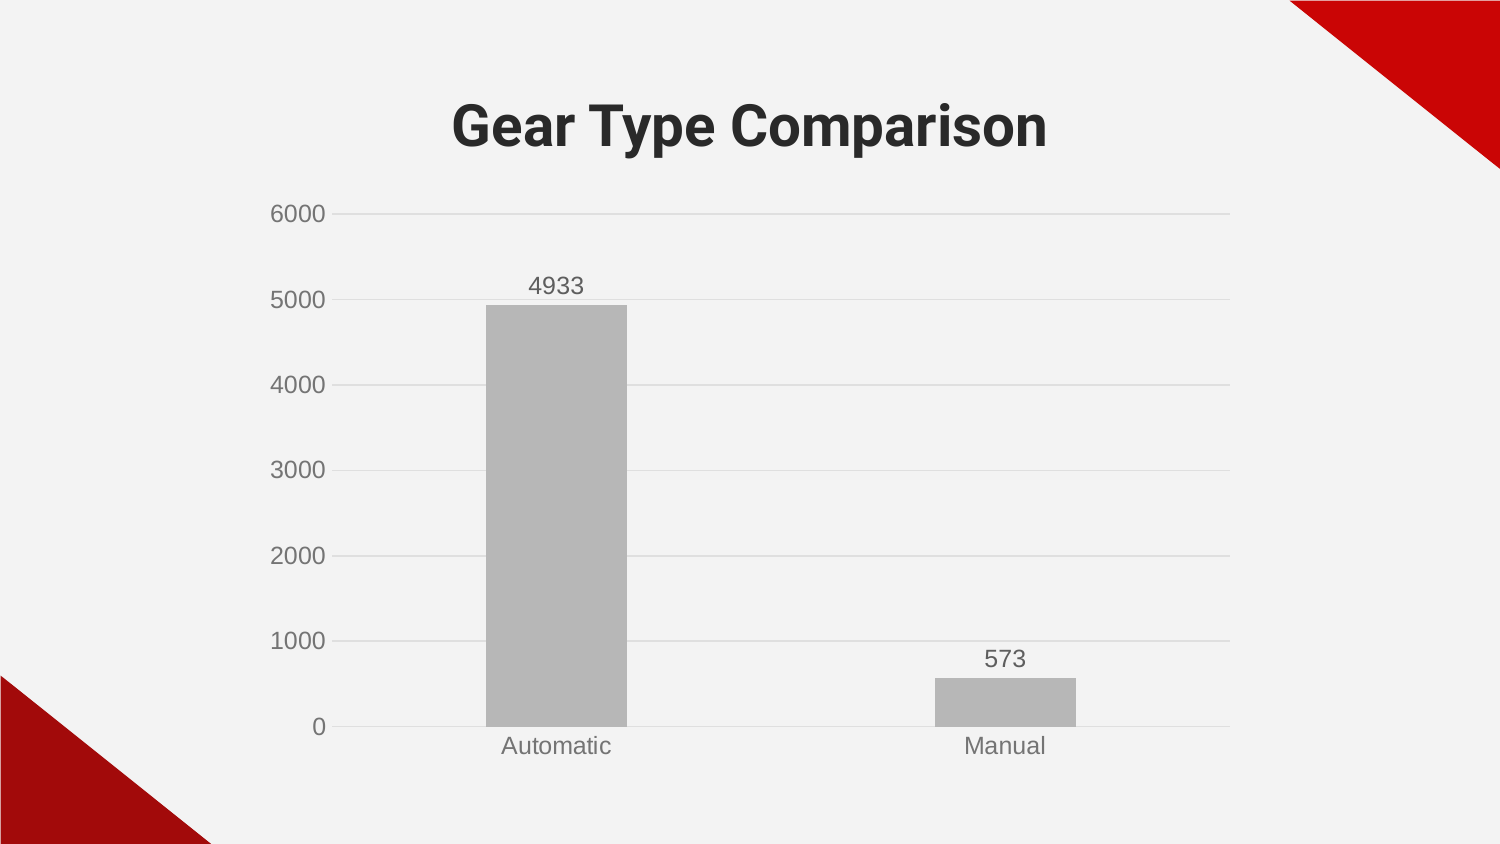

# Gear Type Comparison

### Chart

| Category | Number Of Cars |
|---|---|
| Automatic | 4933.0 |
| Manual | 573.0 |